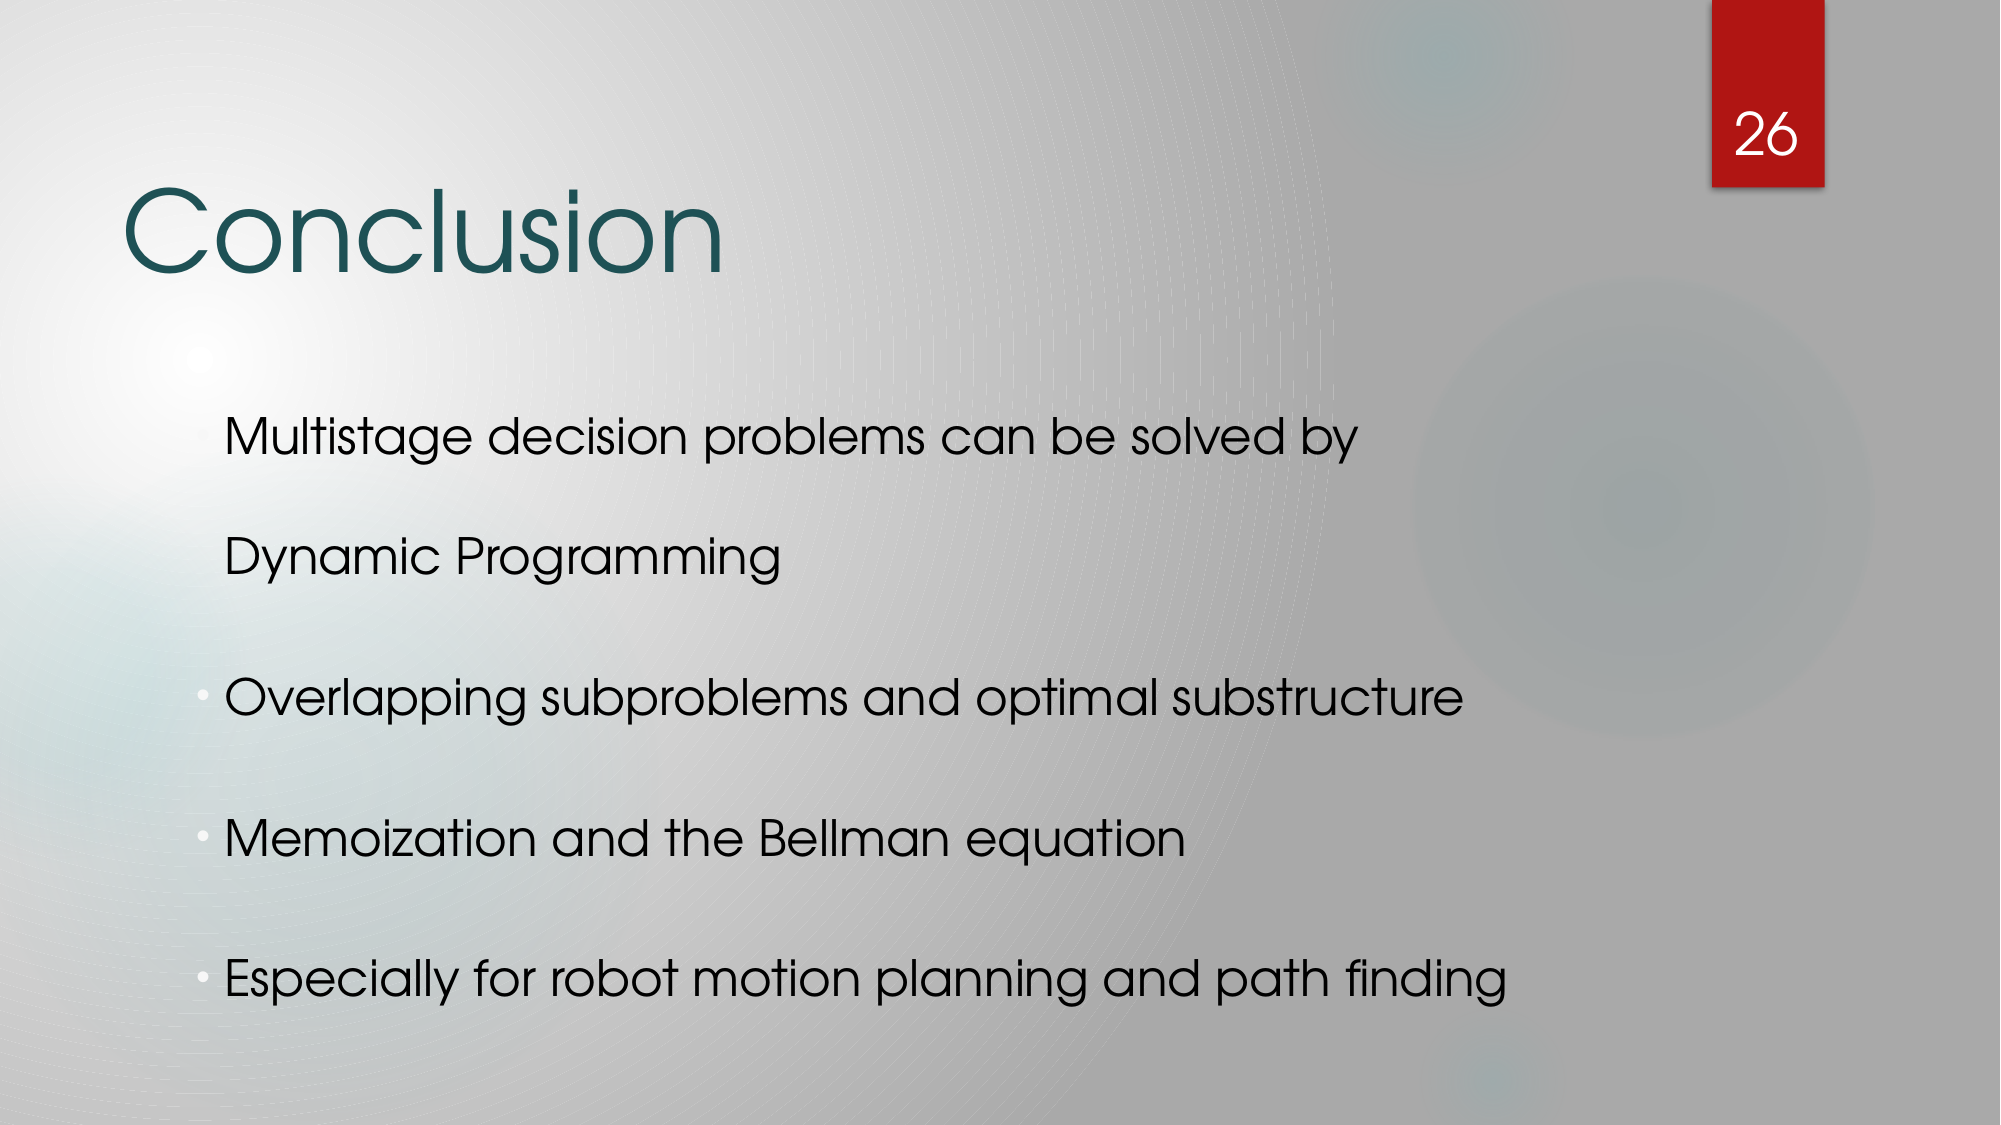

26
# Conclusion
Multistage decision problems can be solved by       Dynamic Programming
Overlapping subproblems and optimal substructure
Memoization and the Bellman equation
Especially for robot motion planning and path finding